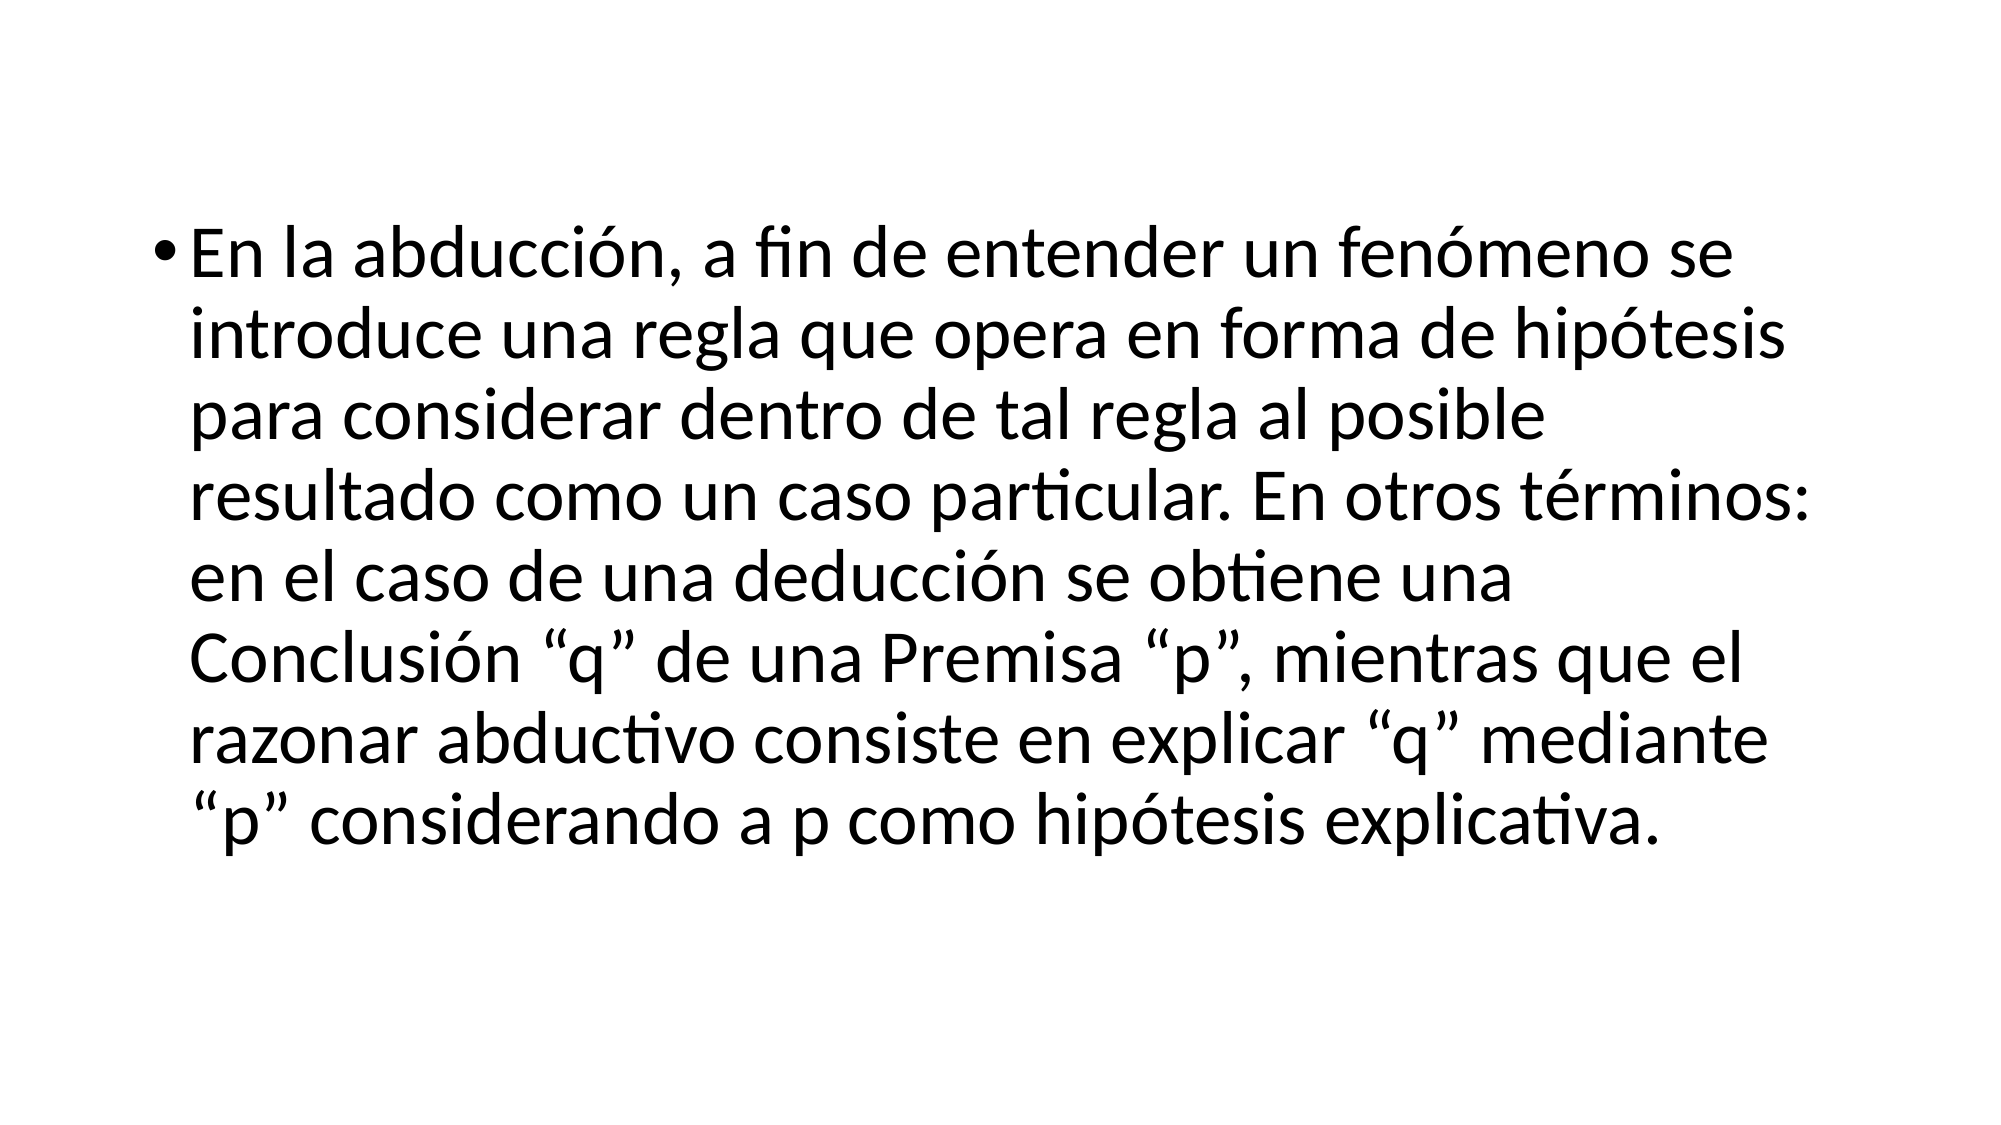

En la abducción, a fin de entender un fenómeno se introduce una regla que opera en forma de hipótesis para considerar dentro de tal regla al posible resultado como un caso particular. En otros términos: en el caso de una deducción se obtiene una Conclusión “q” de una Premisa “p”, mientras que el razonar abductivo consiste en explicar “q” mediante “p” considerando a p como hipótesis explicativa.